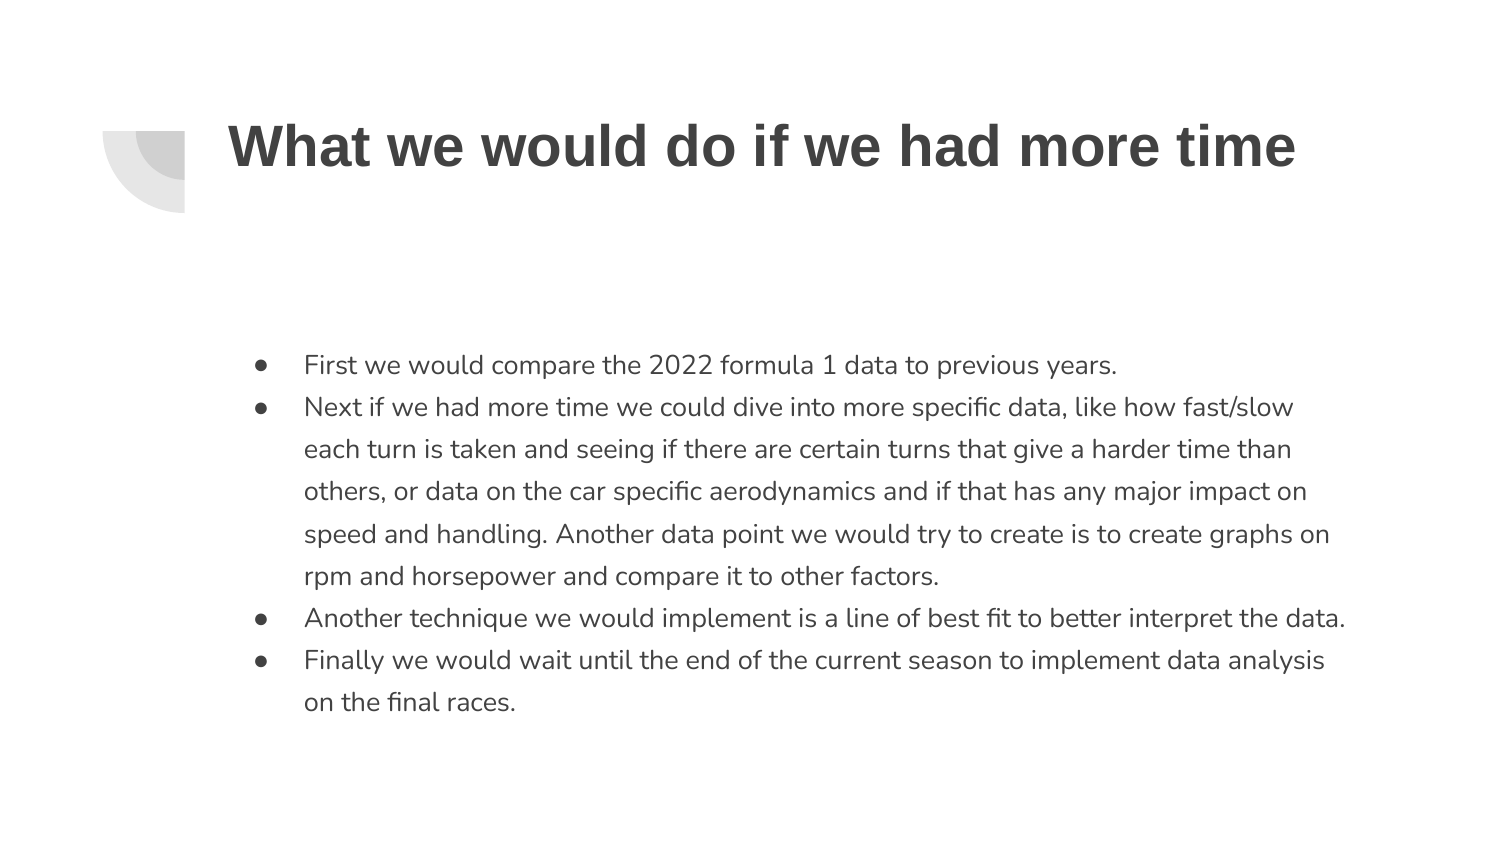

# What we would do if we had more time
First we would compare the 2022 formula 1 data to previous years.
Next if we had more time we could dive into more specific data, like how fast/slow each turn is taken and seeing if there are certain turns that give a harder time than others, or data on the car specific aerodynamics and if that has any major impact on speed and handling. Another data point we would try to create is to create graphs on rpm and horsepower and compare it to other factors.
Another technique we would implement is a line of best fit to better interpret the data.
Finally we would wait until the end of the current season to implement data analysis on the final races.